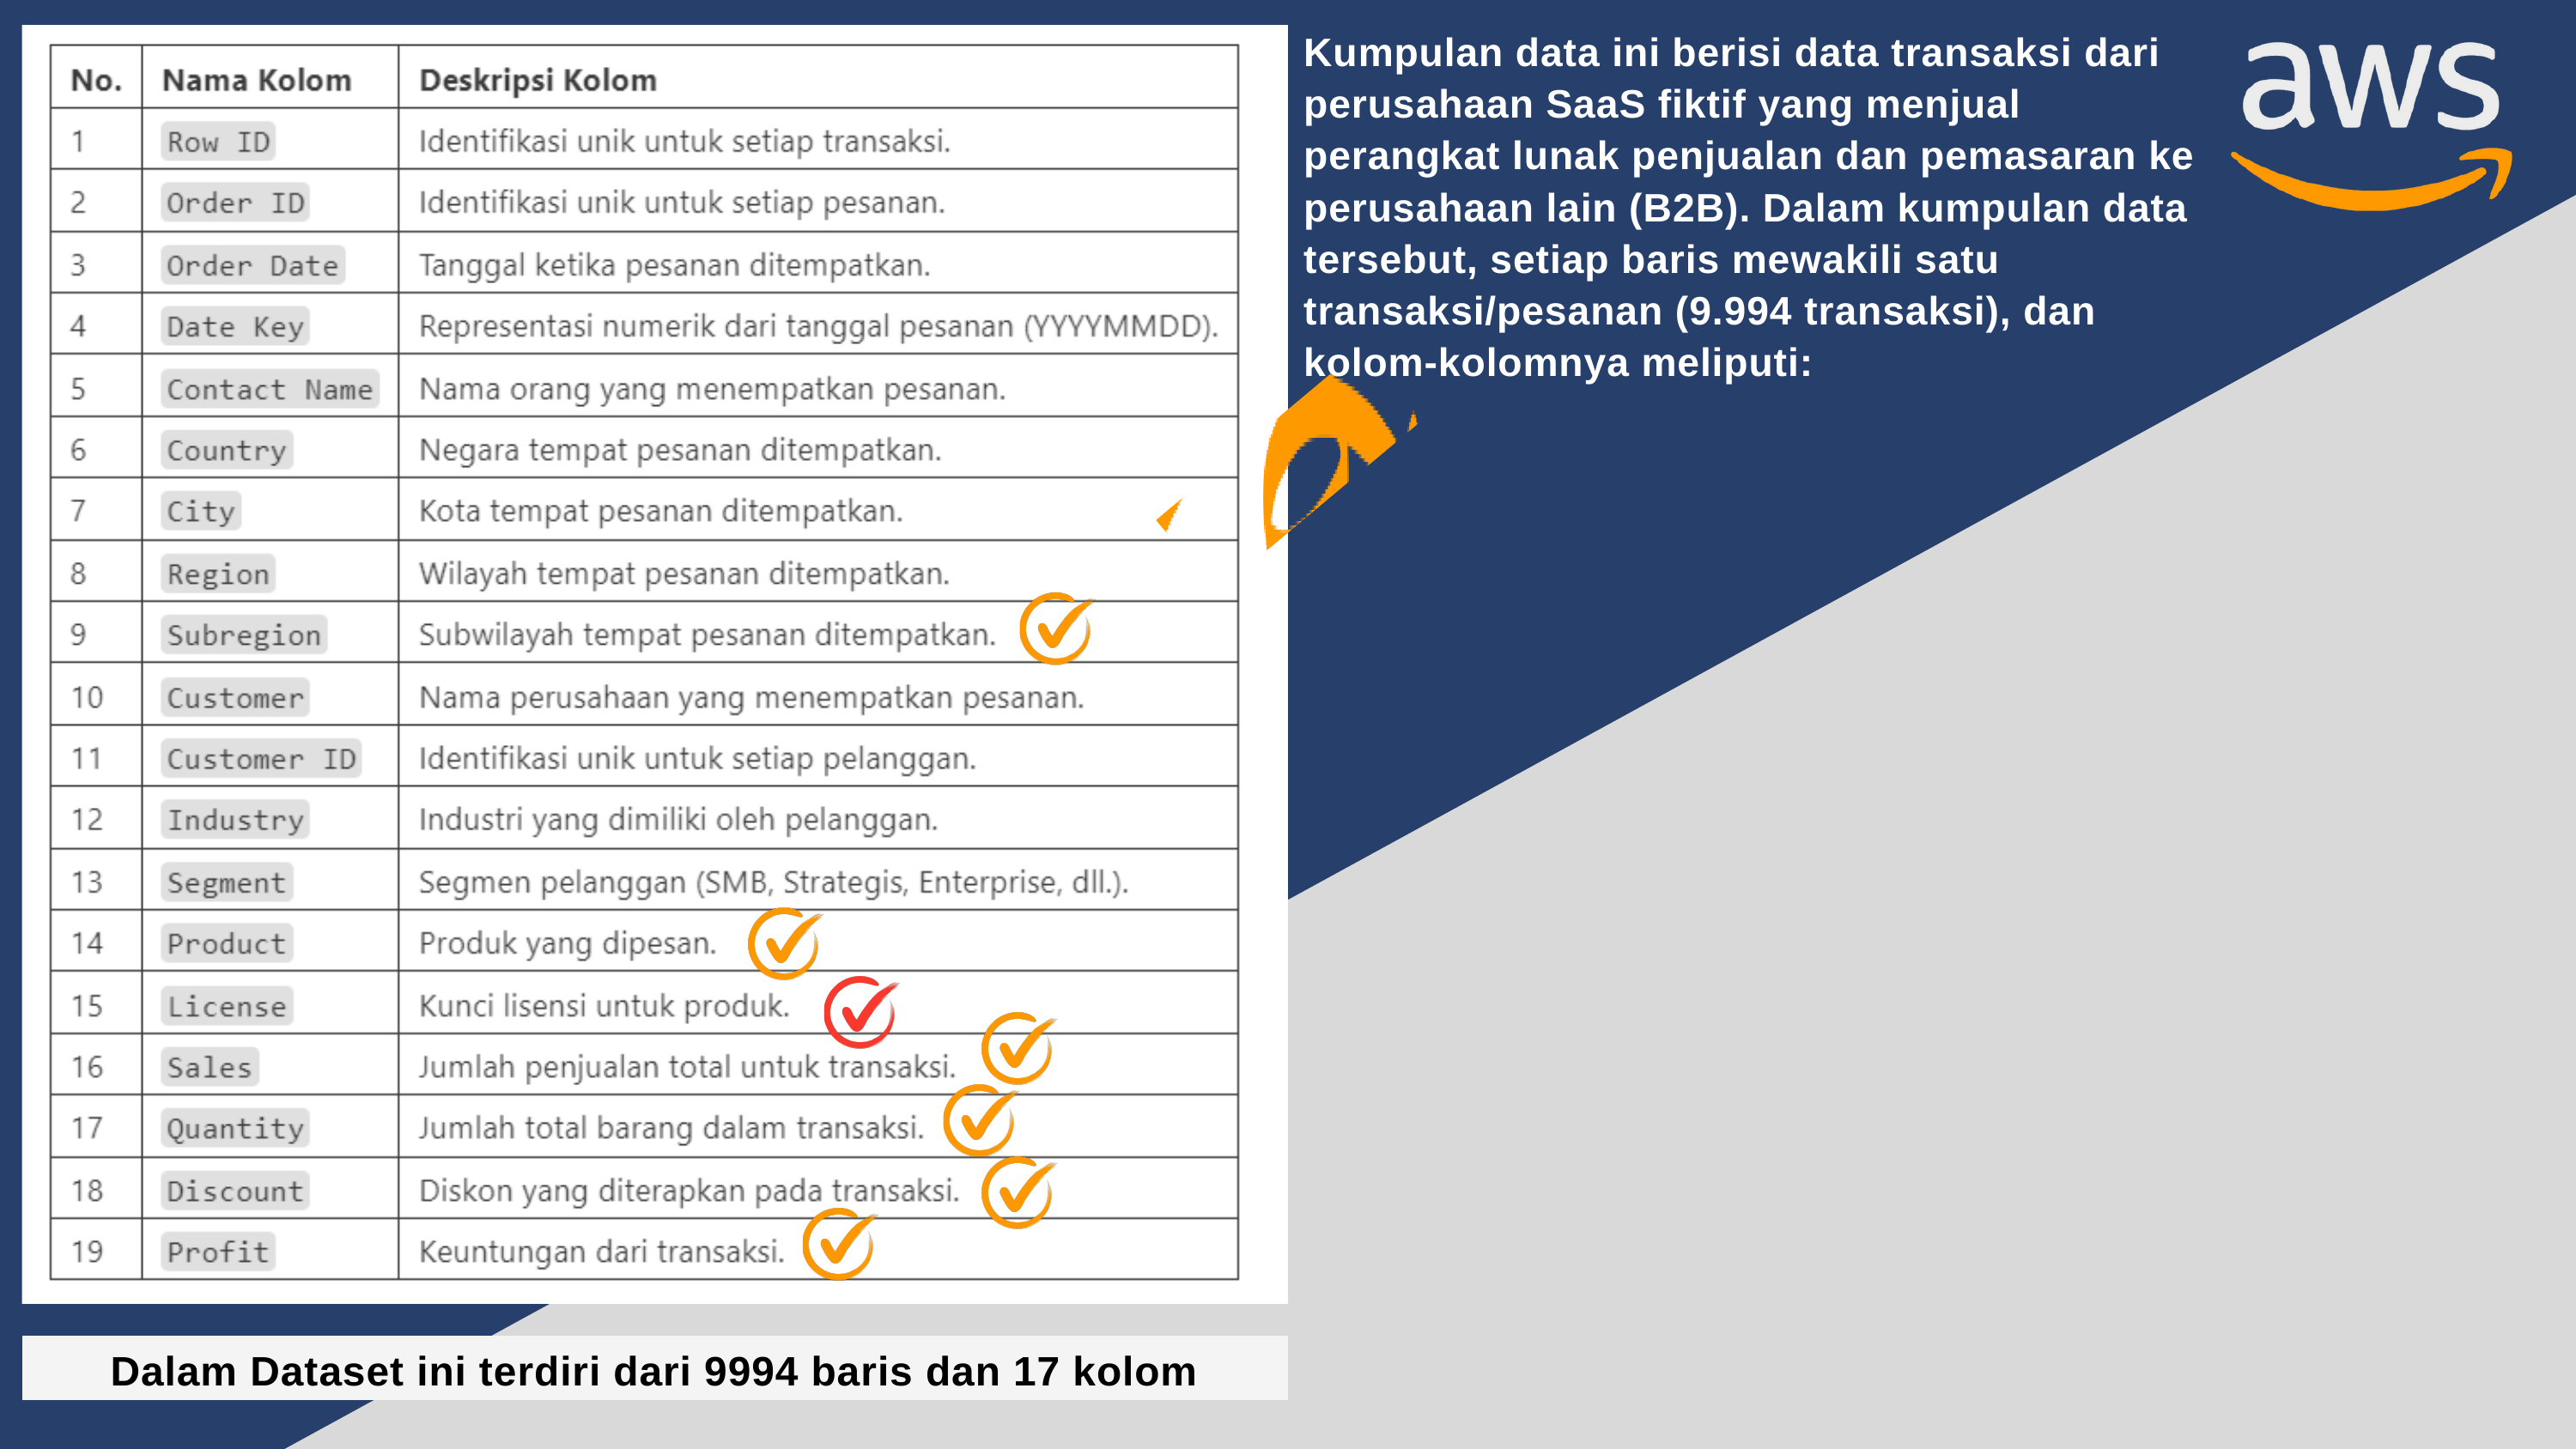

Kumpulan data ini berisi data transaksi dari perusahaan SaaS fiktif yang menjual perangkat lunak penjualan dan pemasaran ke perusahaan lain (B2B). Dalam kumpulan data tersebut, setiap baris mewakili satu transaksi/pesanan (9.994 transaksi), dan kolom-kolomnya meliputi:

Dalam Dataset ini terdiri dari 9994 baris dan 17 kolom